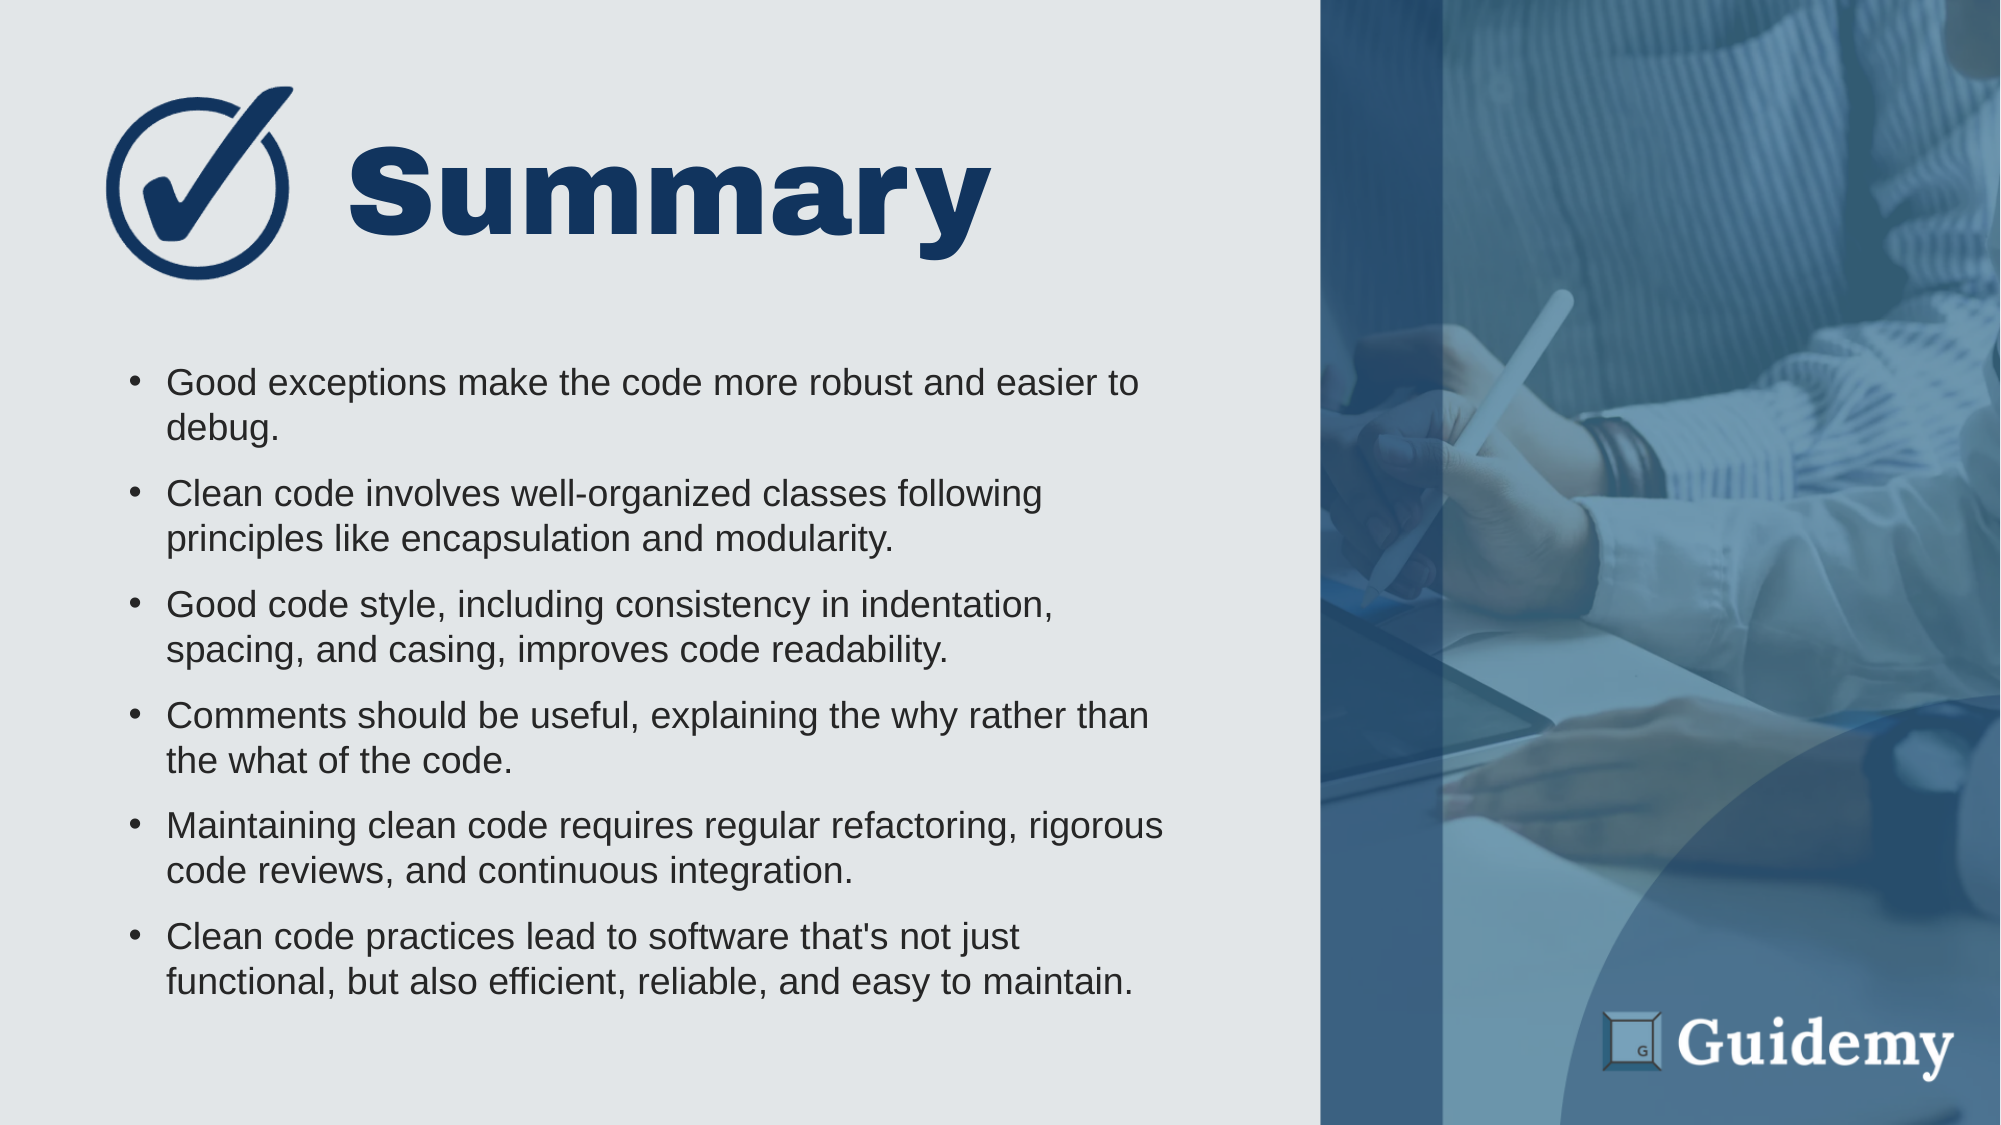

# Summary
Good exceptions make the code more robust and easier to debug.
Clean code involves well-organized classes following principles like encapsulation and modularity.
Good code style, including consistency in indentation, spacing, and casing, improves code readability.
Comments should be useful, explaining the why rather than the what of the code.
Maintaining clean code requires regular refactoring, rigorous code reviews, and continuous integration.
Clean code practices lead to software that's not just functional, but also efficient, reliable, and easy to maintain.